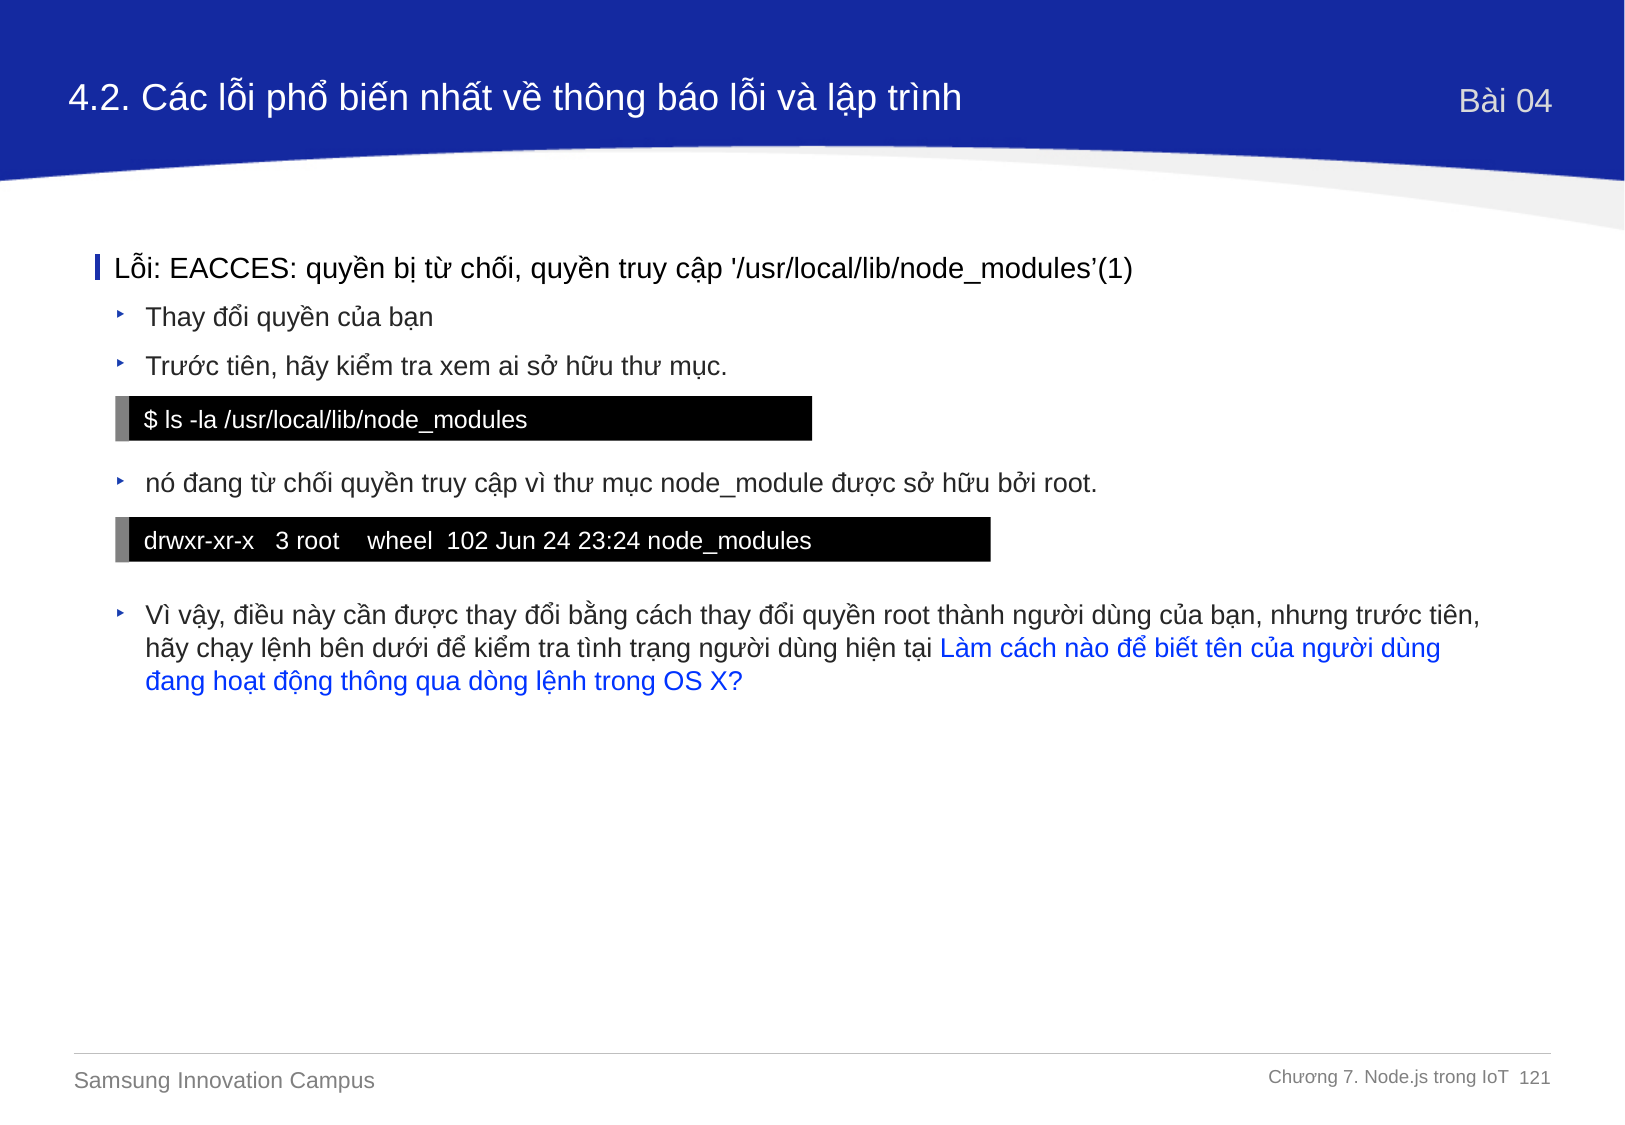

4.2. Các lỗi phổ biến nhất về thông báo lỗi và lập trình
Bài 04
Lỗi: EACCES: quyền bị từ chối, quyền truy cập '/usr/local/lib/node_modules’(1)
Thay đổi quyền của bạn
Trước tiên, hãy kiểm tra xem ai sở hữu thư mục.
$ ls -la /usr/local/lib/node_modules

nó đang từ chối quyền truy cập vì thư mục node_module được sở hữu bởi root.
drwxr-xr-x   3 root    wheel  102 Jun 24 23:24 node_modules

Vì vậy, điều này cần được thay đổi bằng cách thay đổi quyền root thành người dùng của bạn, nhưng trước tiên, hãy chạy lệnh bên dưới để kiểm tra tình trạng người dùng hiện tại Làm cách nào để biết tên của người dùng đang hoạt động thông qua dòng lệnh trong OS X?